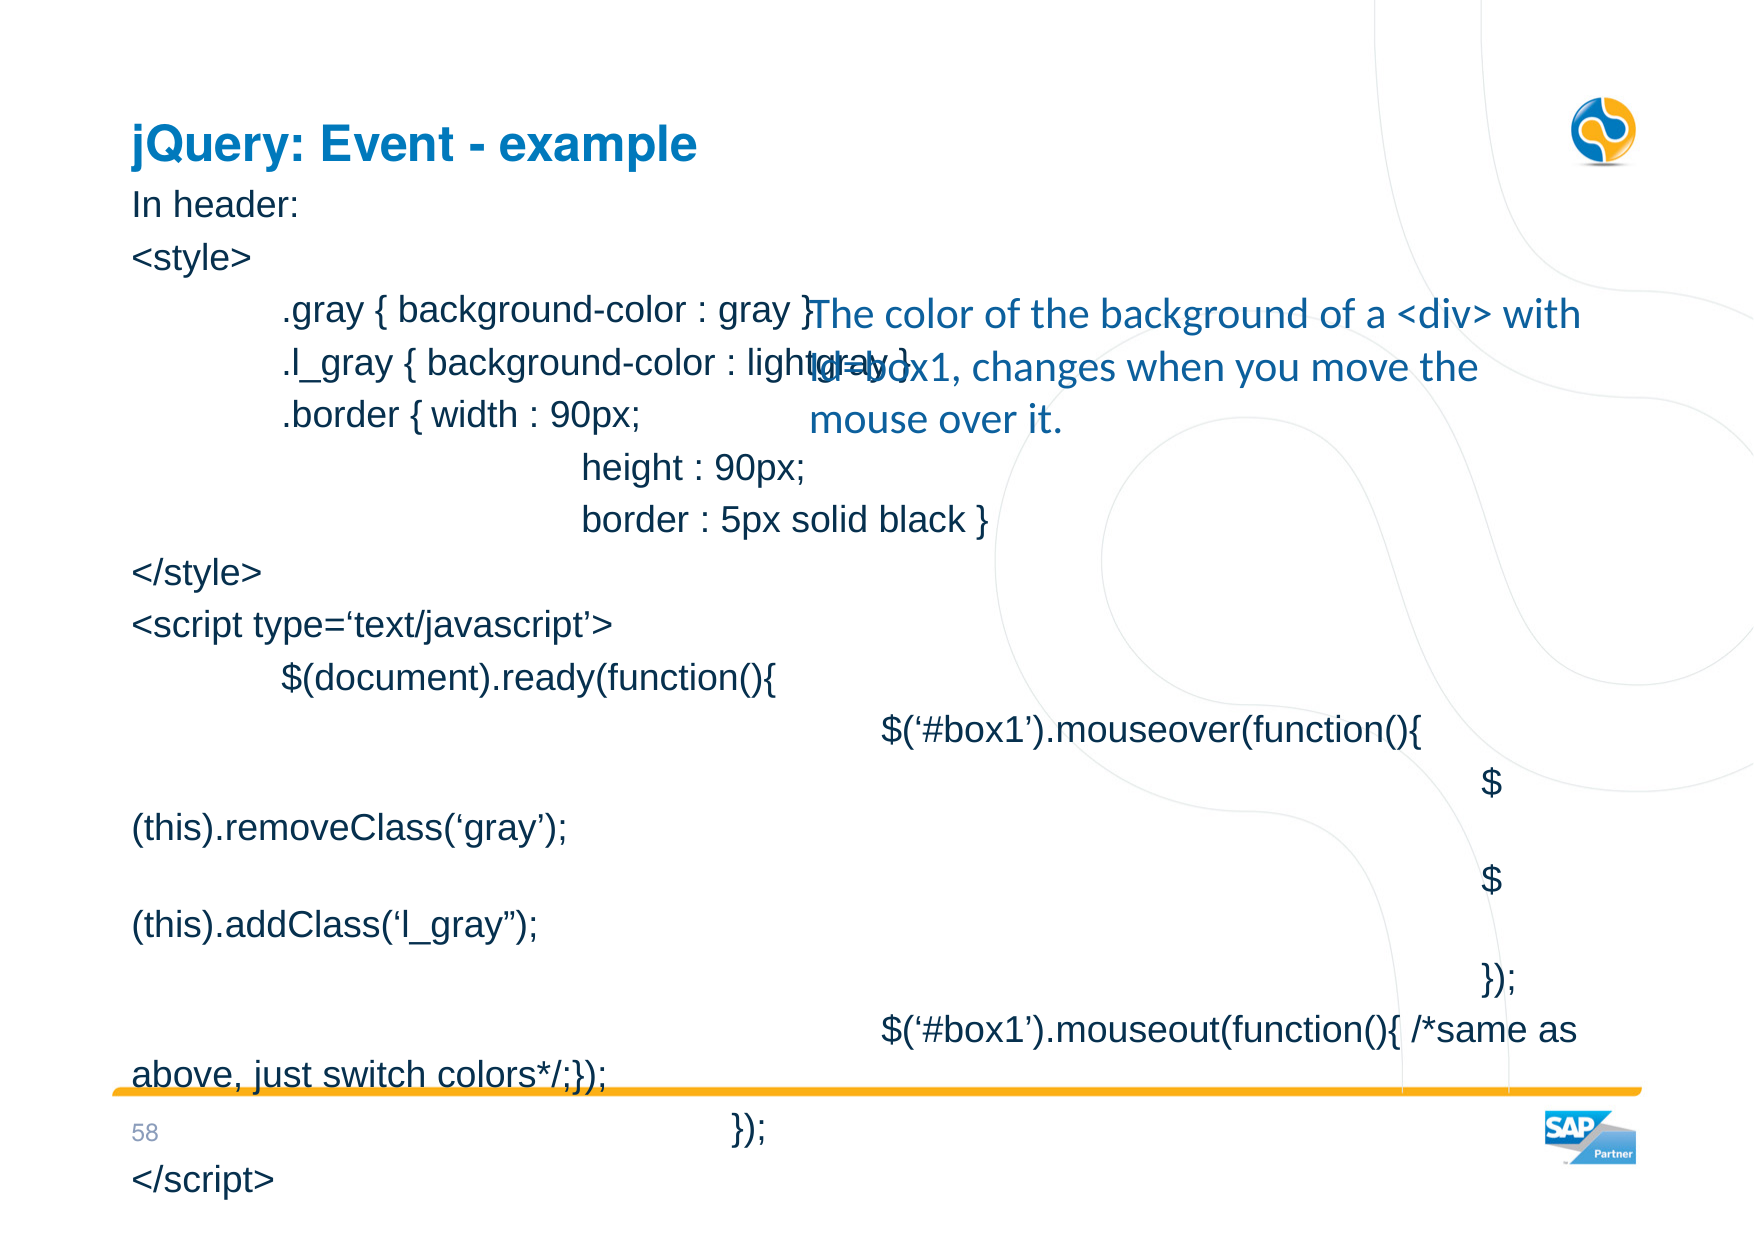

# jQuery: Event - example
In header:
<style>
	.gray { background-color : gray }
	.l_gray { background-color : lightgray }
	.border {	width : 90px;
			height : 90px;
			border : 5px solid black }
</style>
<script type=‘text/javascript’>
	$(document).ready(function(){
					$(‘#box1’).mouseover(function(){
									$(this).removeClass(‘gray’);
									$(this).addClass(‘l_gray”);
									});
					$(‘#box1’).mouseout(function(){ /*same as above, just switch colors*/;});
				});
</script>
The color of the background of a <div> with
Id=box1, changes when you move the mouse over it.
58